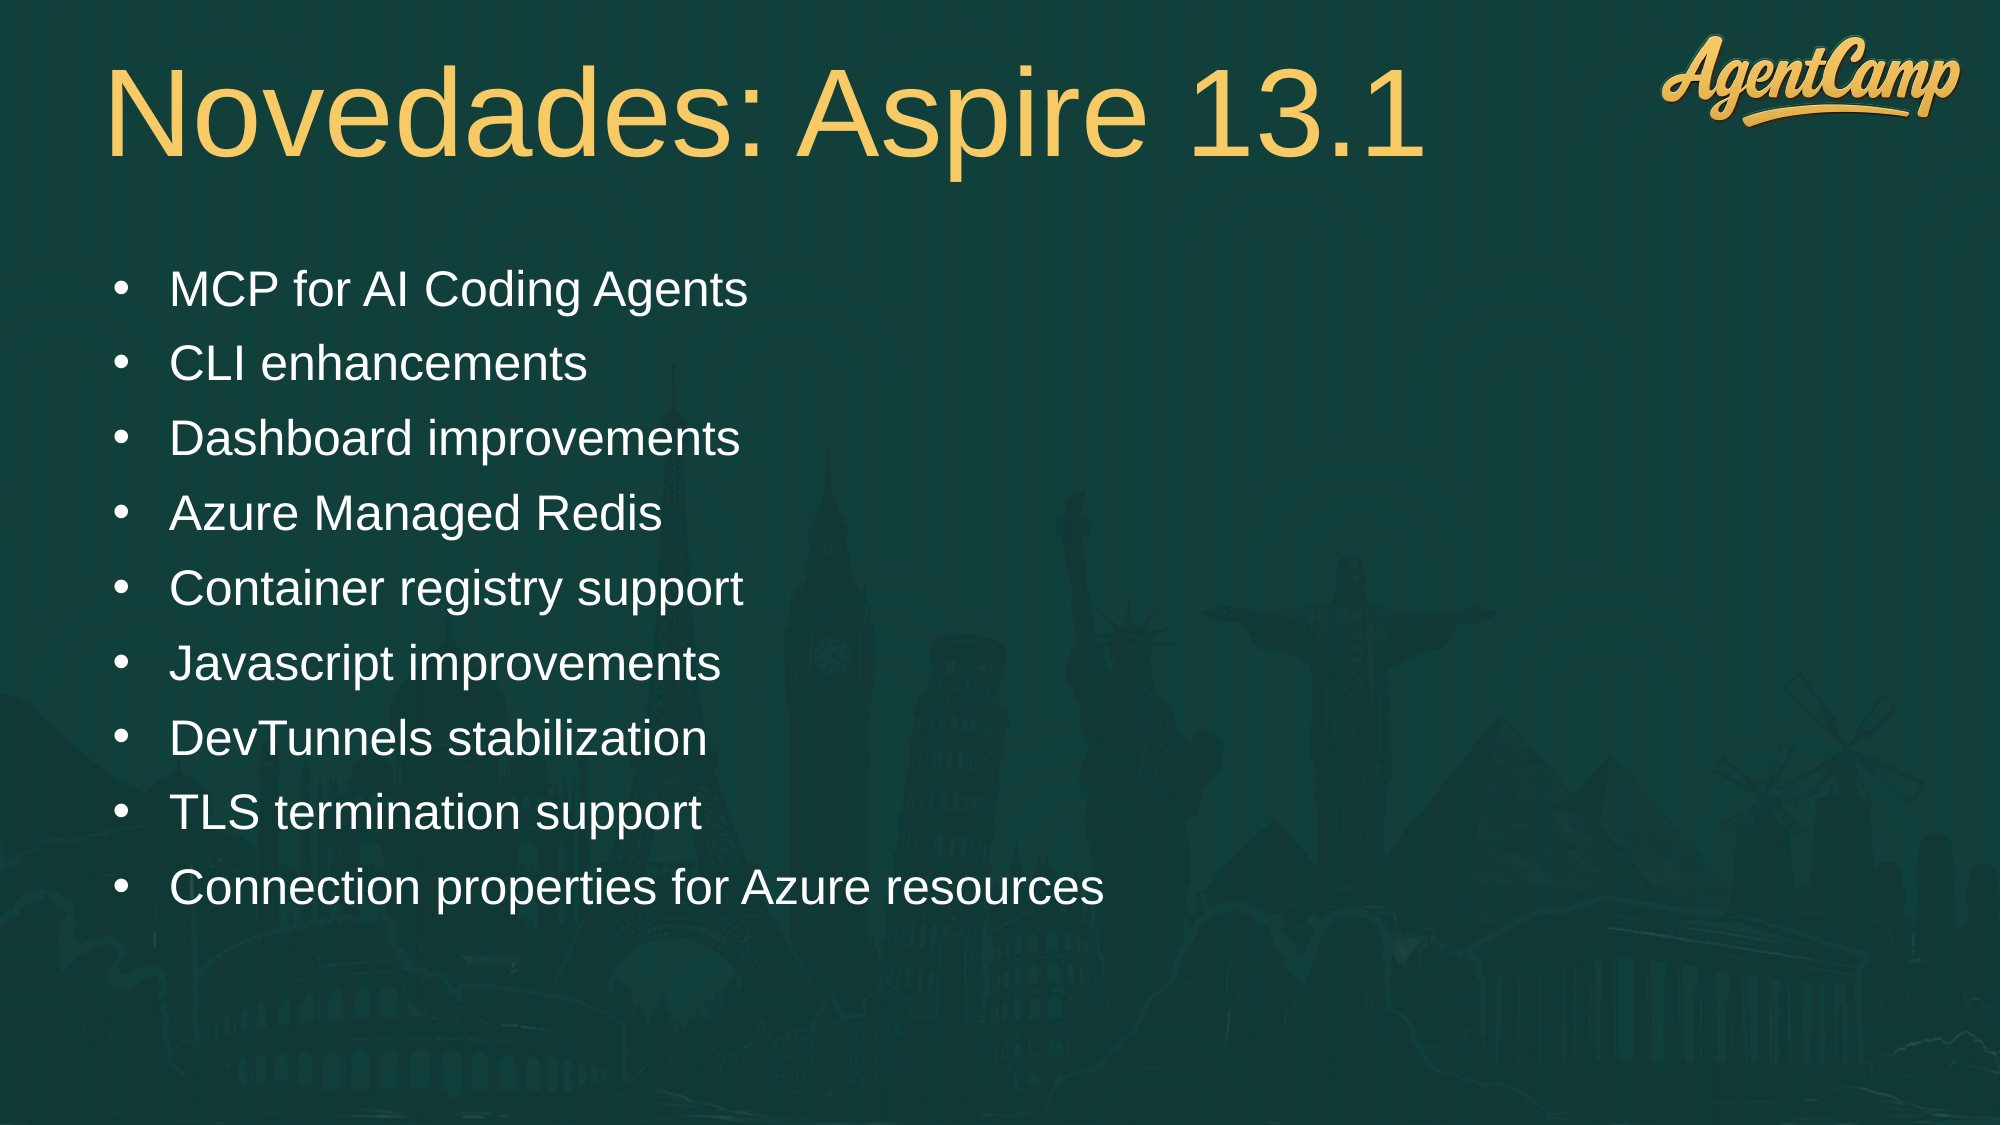

# Novedades: Aspire 13.1
MCP for AI Coding Agents
CLI enhancements
Dashboard improvements
Azure Managed Redis
Container registry support
Javascript improvements
DevTunnels stabilization
TLS termination support
Connection properties for Azure resources